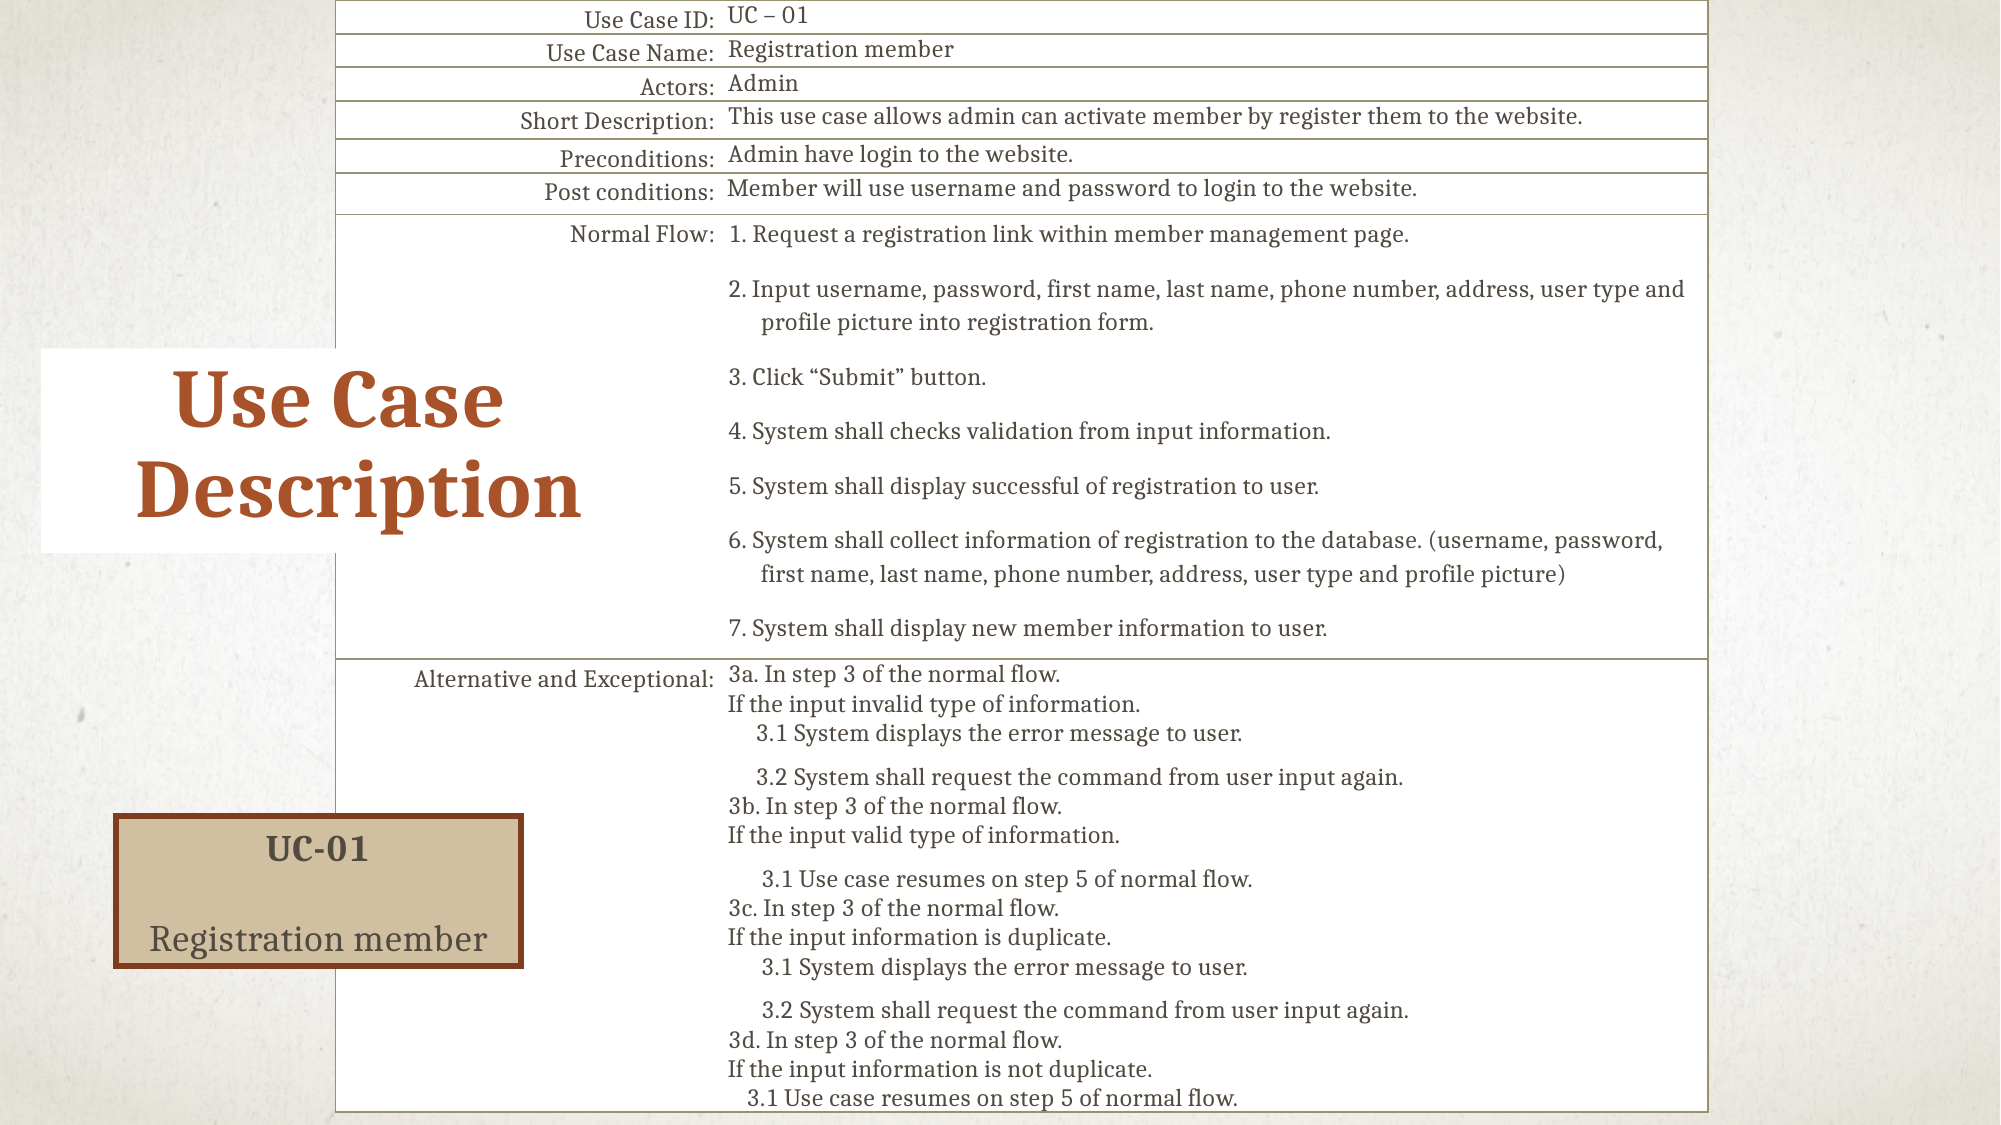

| Use Case ID: | UC – 01 |
| --- | --- |
| Use Case Name: | Registration member |
| Actors: | Admin |
| Short Description: | This use case allows admin can activate member by register them to the website. |
| Preconditions: | Admin have login to the website. |
| Post conditions: | Member will use username and password to login to the website. |
| Normal Flow: | 1. Request a registration link within member management page. 2. Input username, password, first name, last name, phone number, address, user type and profile picture into registration form. 3. Click “Submit” button. 4. System shall checks validation from input information. 5. System shall display successful of registration to user. 6. System shall collect information of registration to the database. (username, password, first name, last name, phone number, address, user type and profile picture) 7. System shall display new member information to user. |
| Alternative and Exceptional: | 3a. In step 3 of the normal flow. If the input invalid type of information. 3.1 System displays the error message to user. 3.2 System shall request the command from user input again. 3b. In step 3 of the normal flow. If the input valid type of information. 3.1 Use case resumes on step 5 of normal flow. 3c. In step 3 of the normal flow. If the input information is duplicate. 3.1 System displays the error message to user. 3.2 System shall request the command from user input again. 3d. In step 3 of the normal flow. If the input information is not duplicate. 3.1 Use case resumes on step 5 of normal flow. |

Use Case Description
UC-01

Registration member